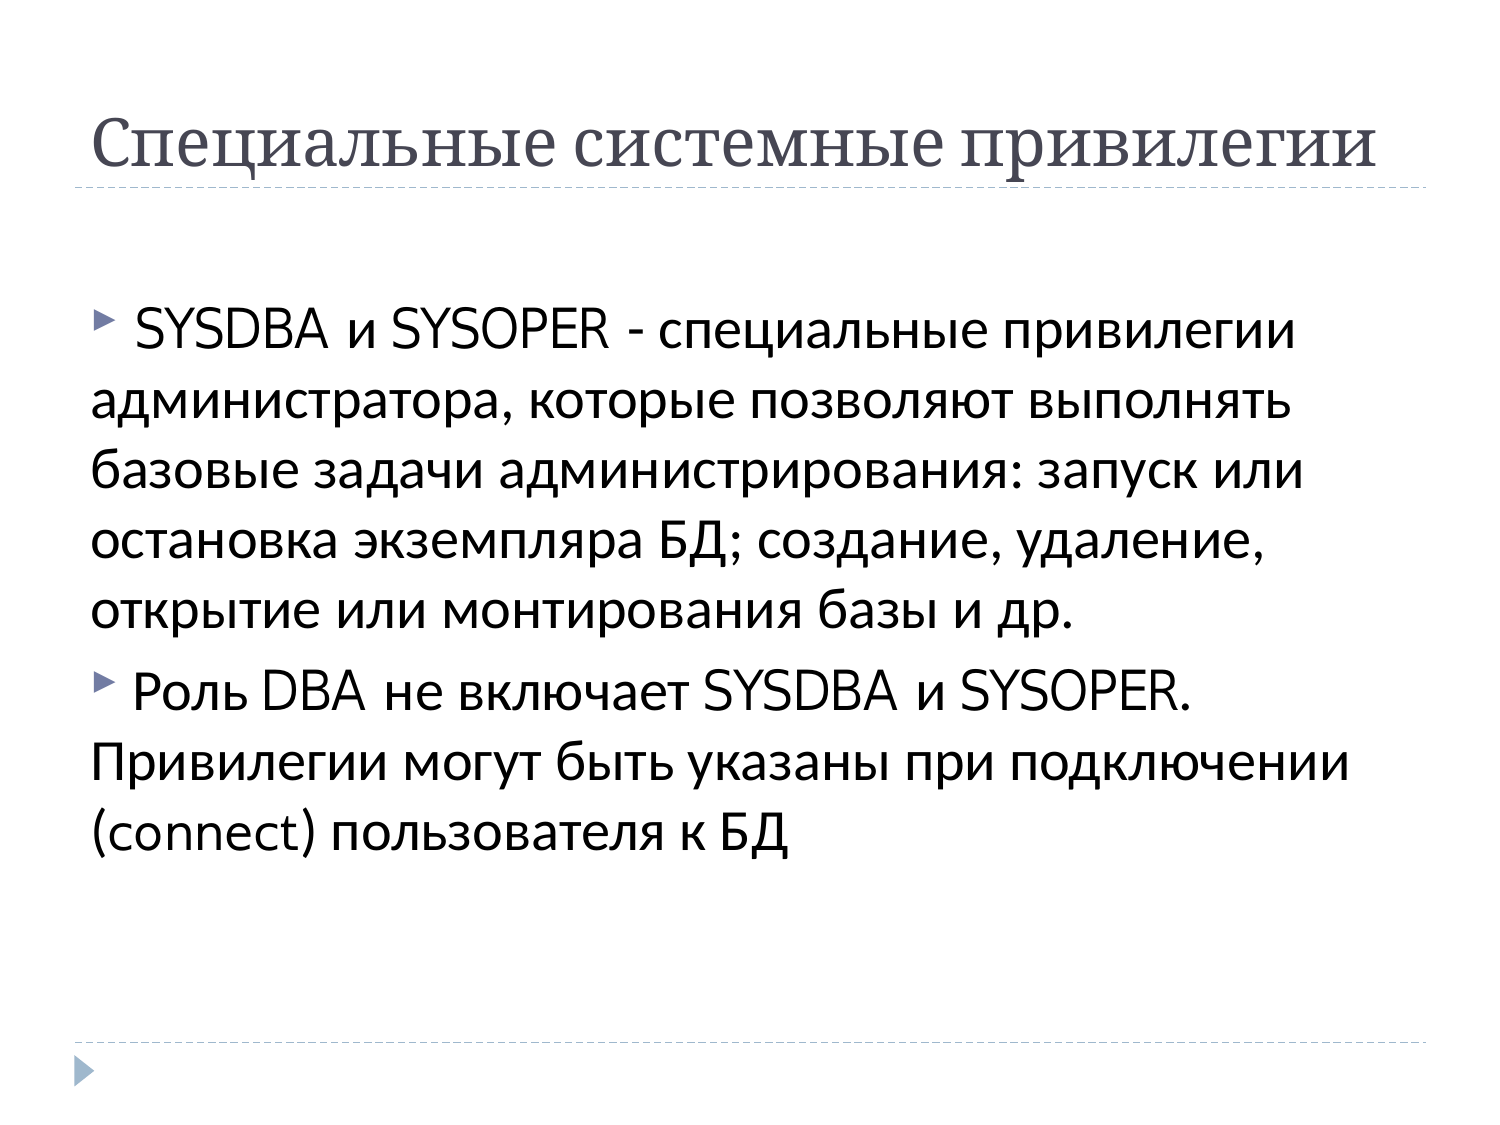

# Специальные системные привилегии

 SYSDBA и SYSOPER - специальные привилегии администратора, которые позволяют выполнять базовые задачи администрирования: запуск или остановка экземпляра БД; создание, удаление, открытие или монтирования базы и др.
 Роль DBA не включает SYSDBA и SYSOPER. Привилегии могут быть указаны при подключении (connect) пользователя к БД